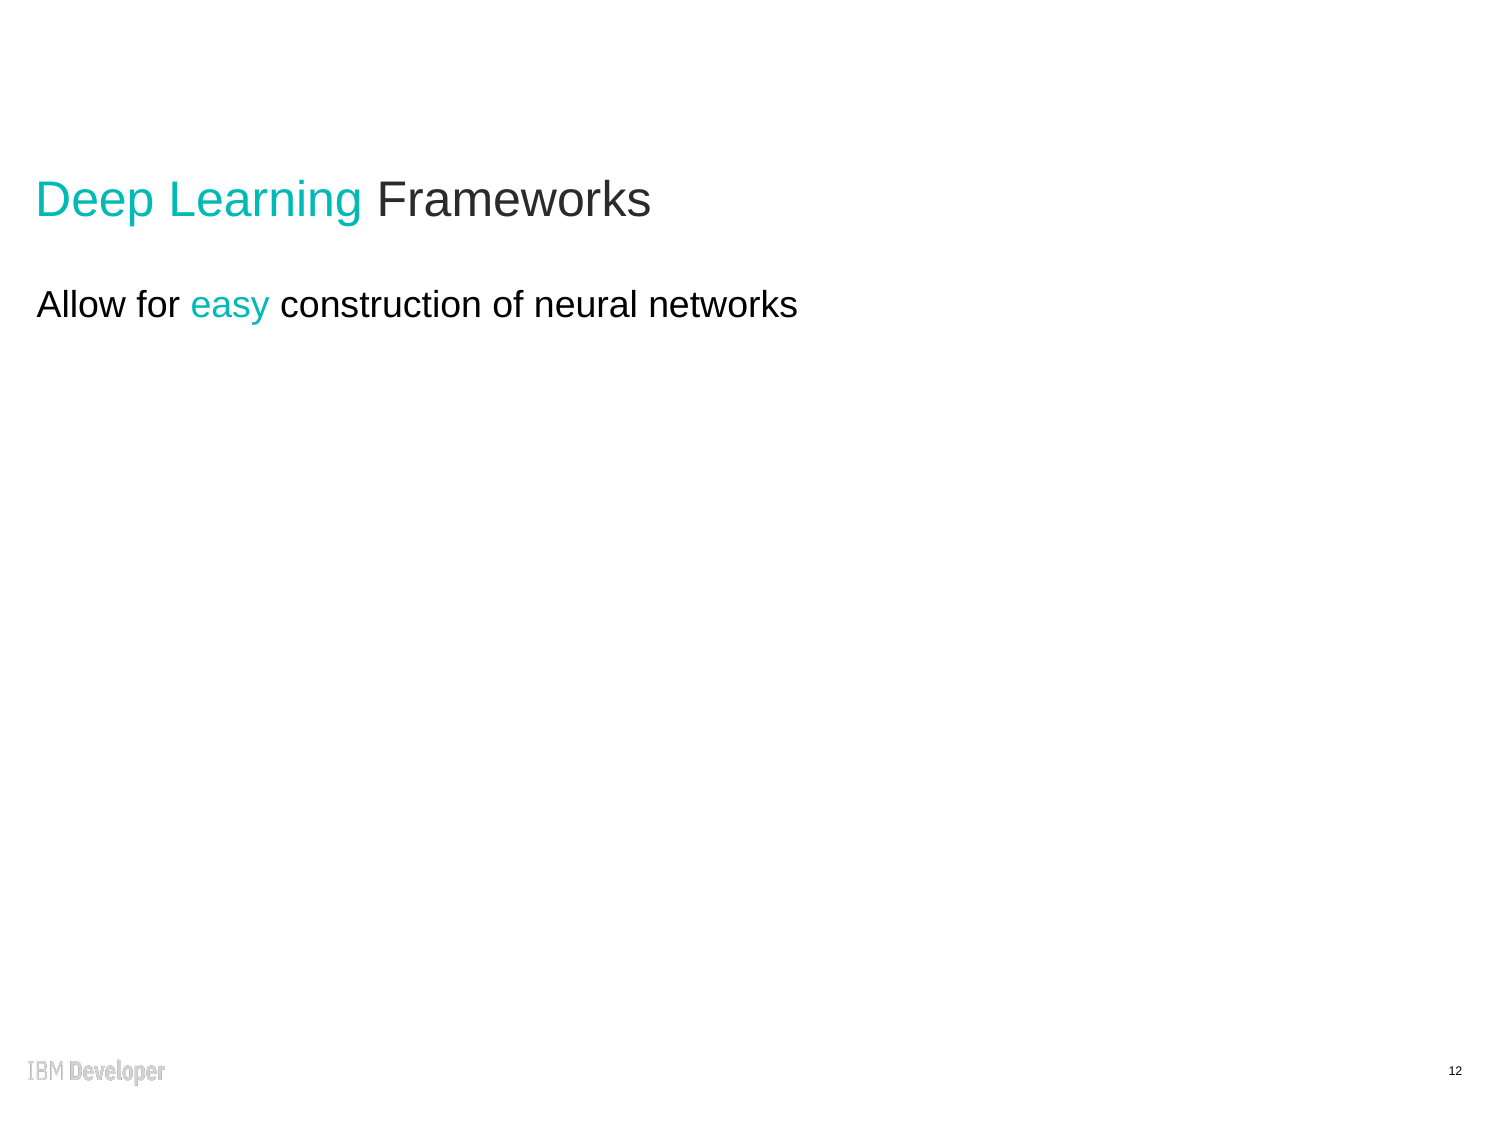

# Deep Learning Frameworks
Allow for easy construction of neural networks

12